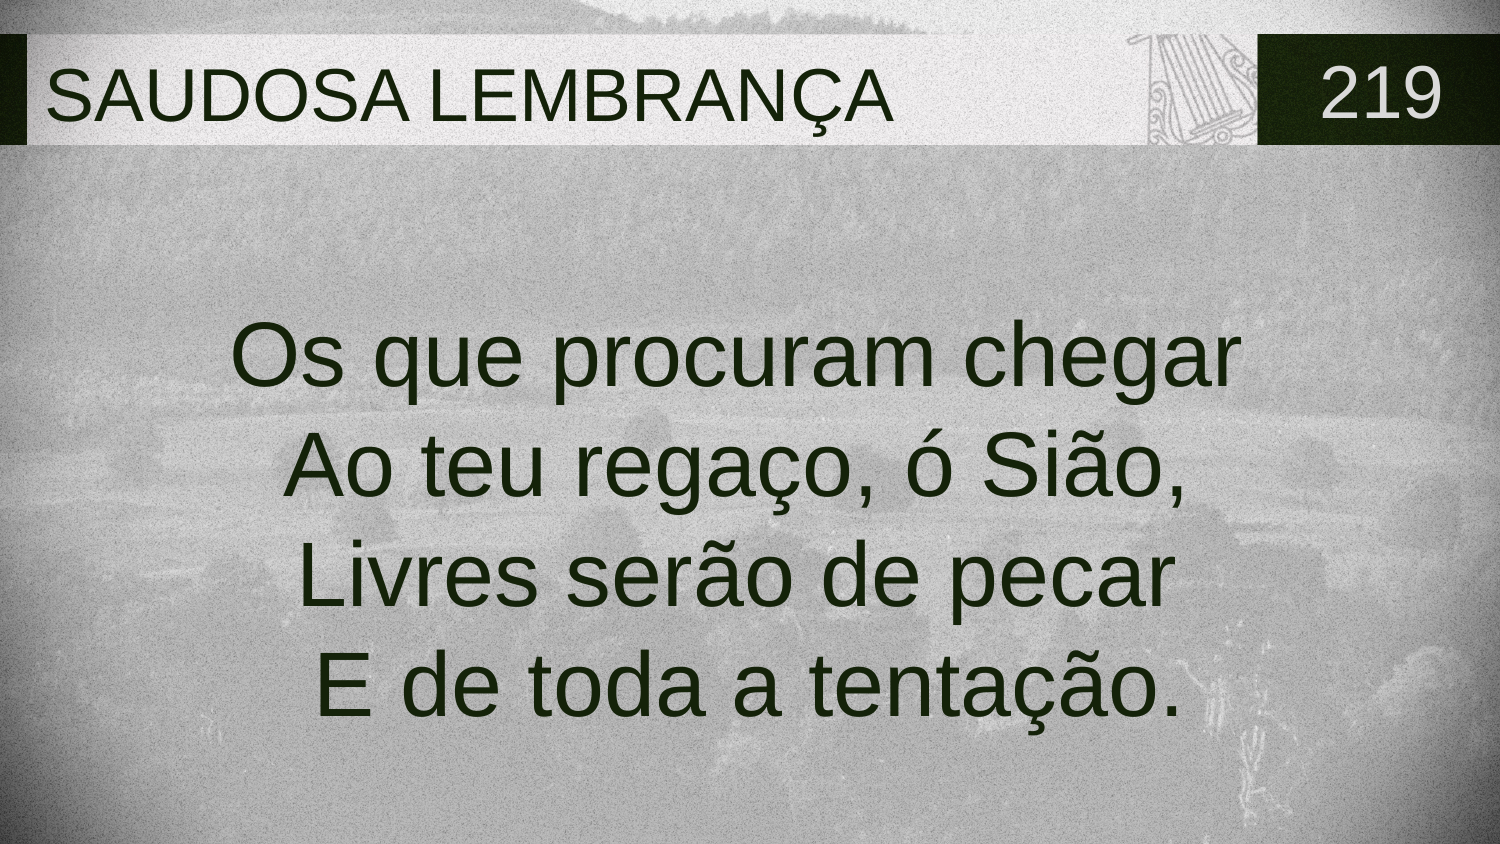

# SAUDOSA LEMBRANÇA
219
Os que procuram chegar
Ao teu regaço, ó Sião,
Livres serão de pecar
E de toda a tentação.